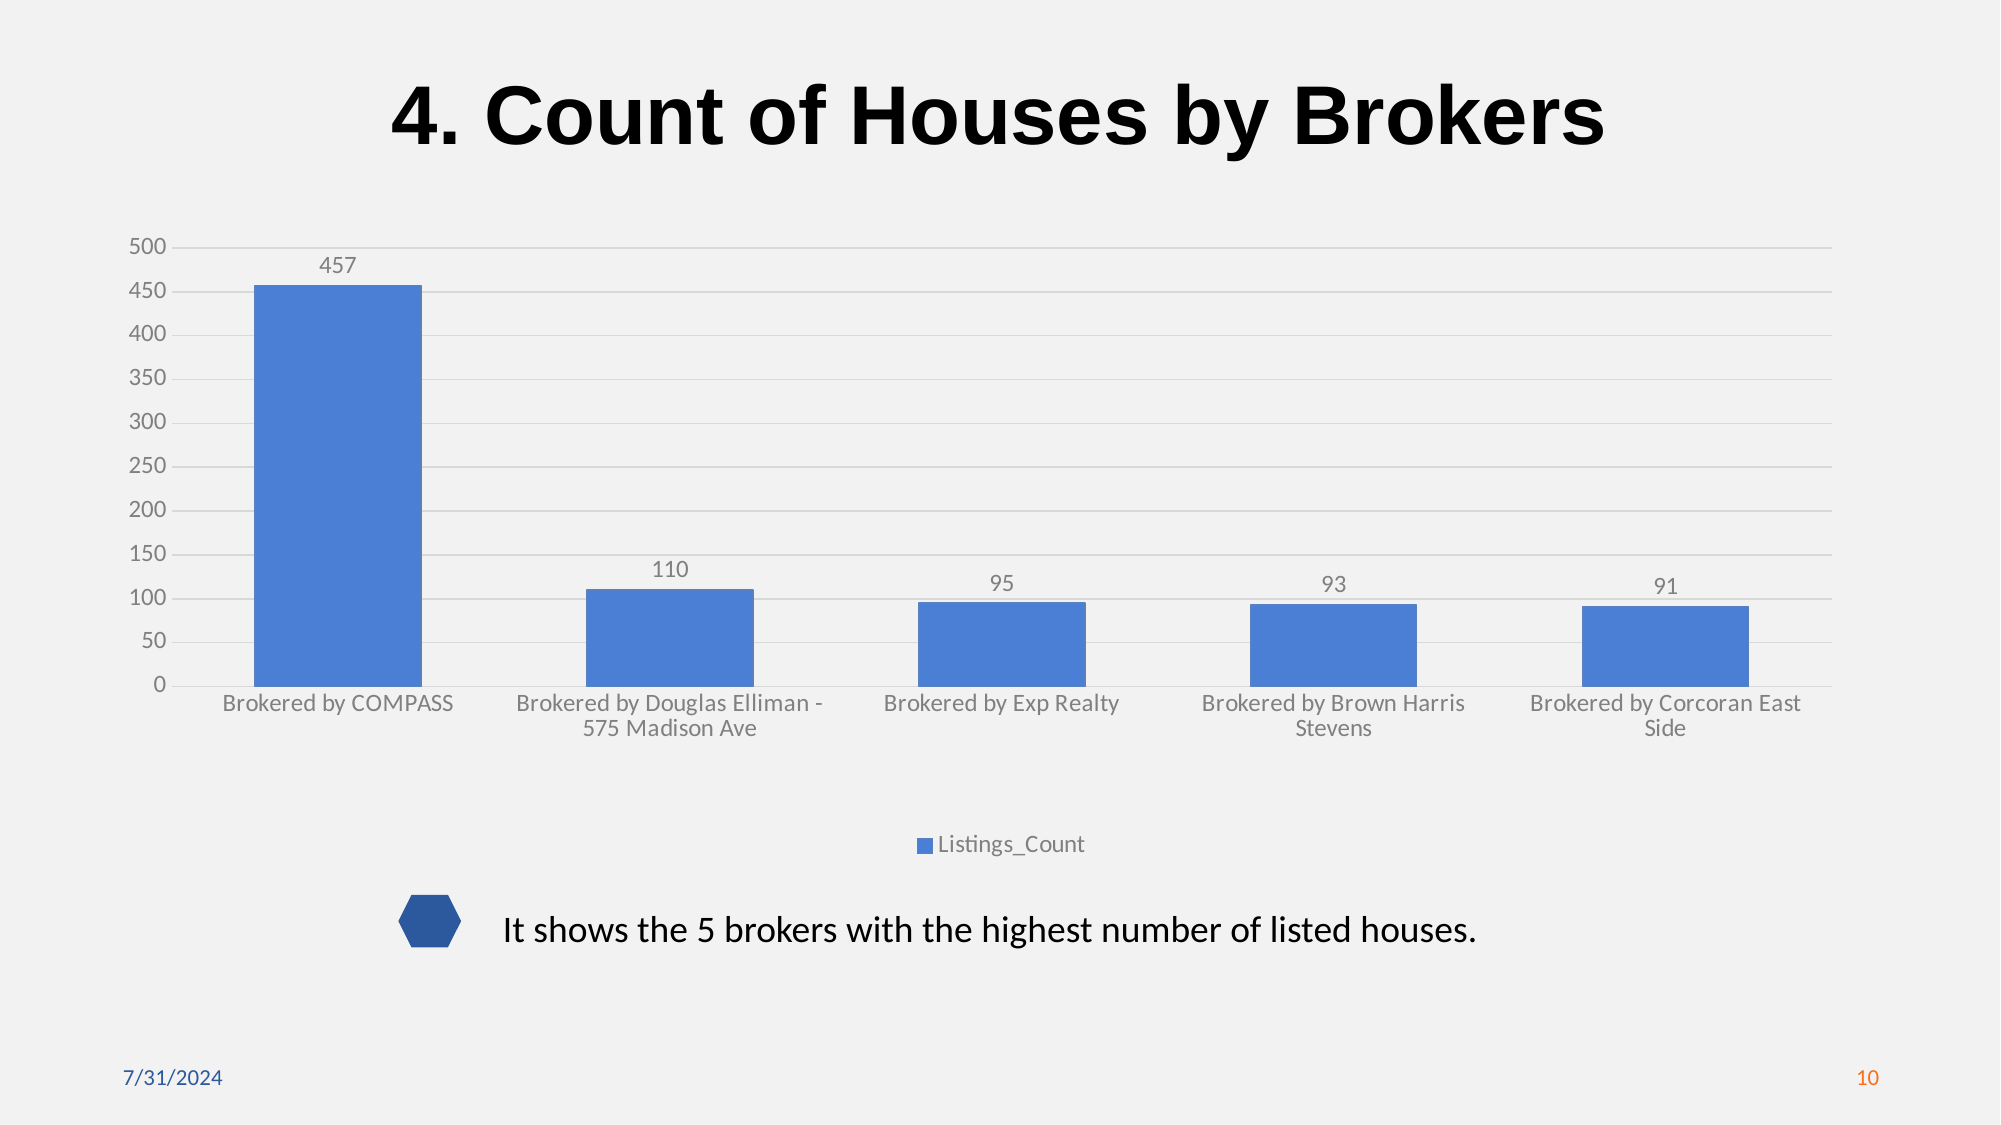

# 4. Count of Houses by Brokers

### Chart

| Category | Listings_Count |
|---|---|
| Brokered by COMPASS | 457.0 |
| Brokered by Douglas Elliman - 575 Madison Ave | 110.0 |
| Brokered by Exp Realty | 95.0 |
| Brokered by Brown Harris Stevens | 93.0 |
| Brokered by Corcoran East Side | 91.0 |
It shows the 5 brokers with the highest number of listed houses.